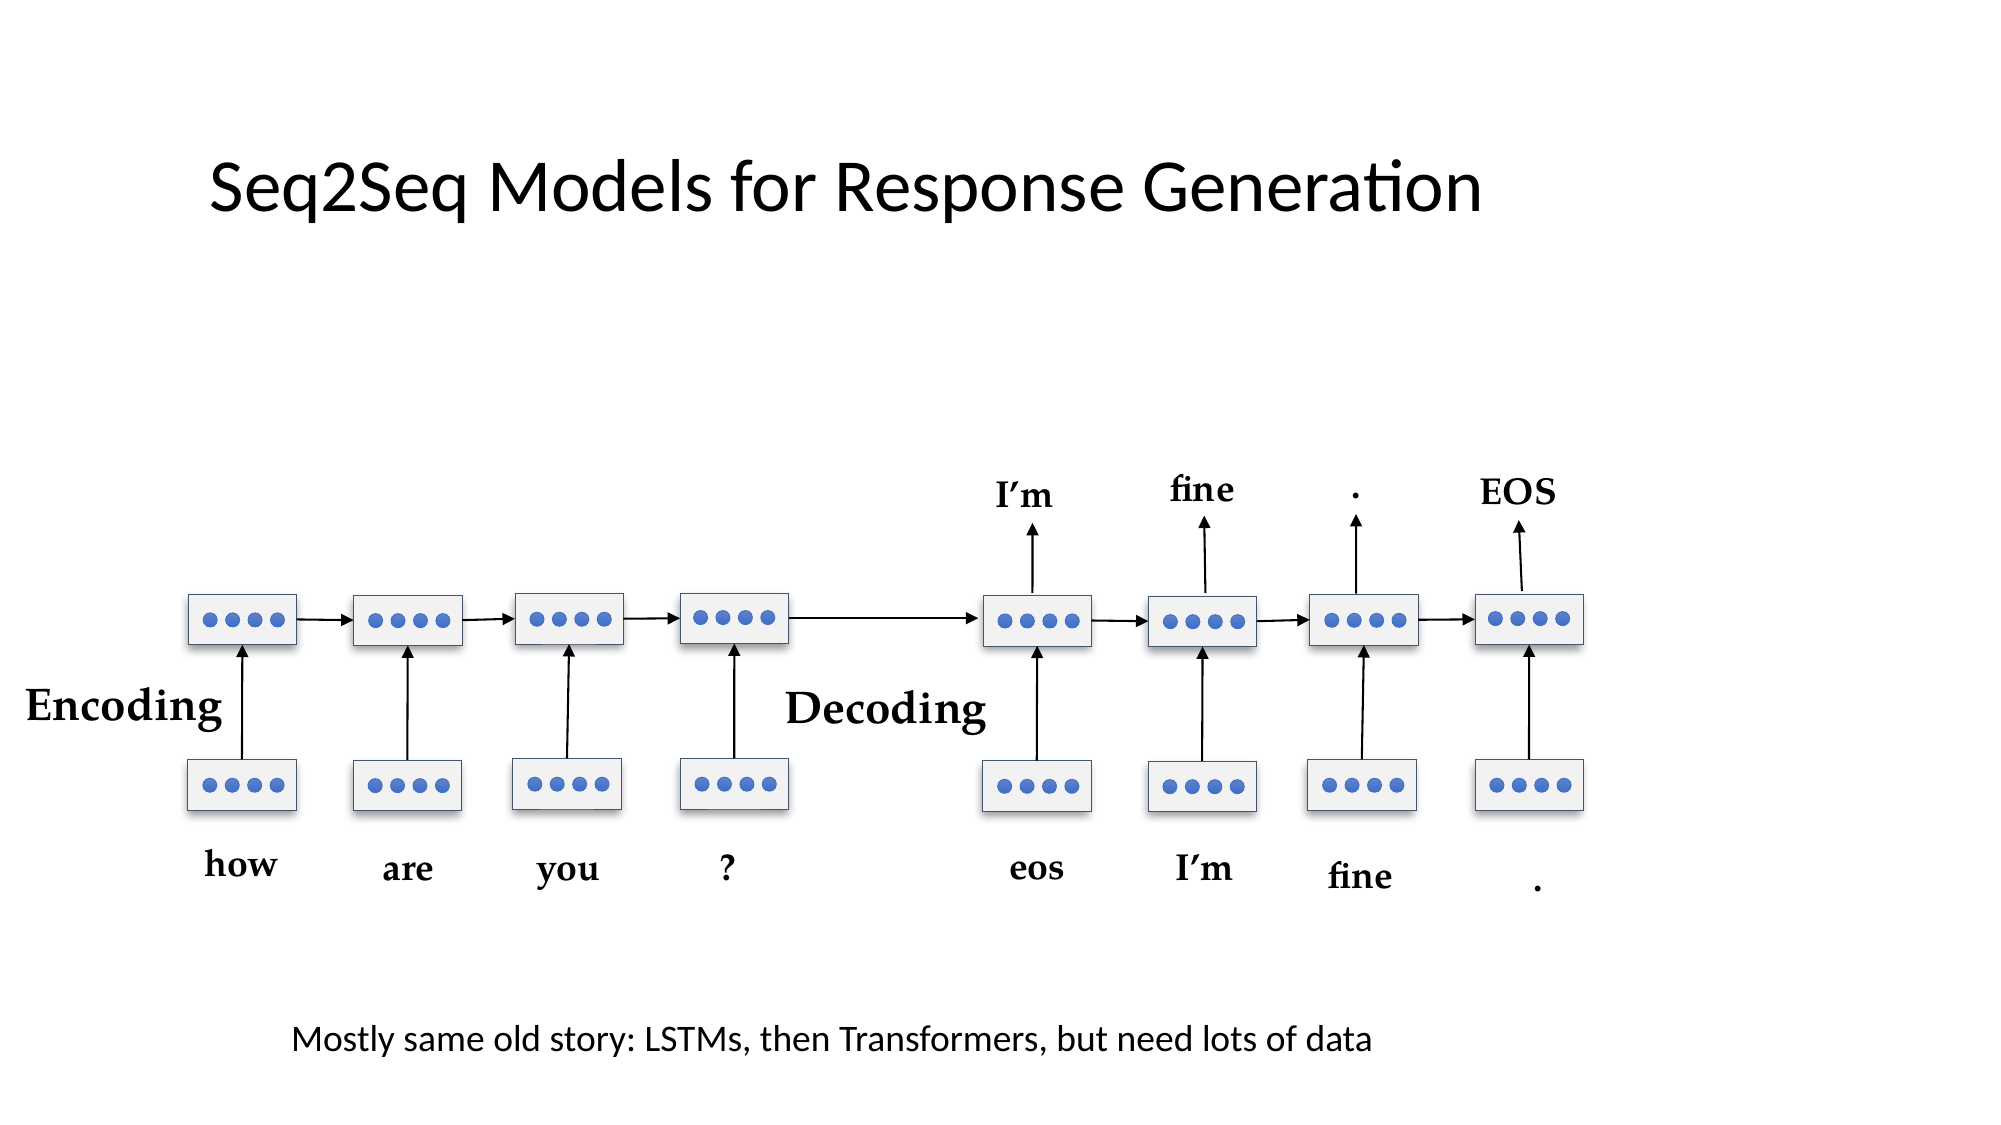

Seq2Seq Models for Response Generation
.
fine
EOS
I’m

Encoding
Decoding

how
eos
are
you
I’m
?
fine
.
Mostly same old story: LSTMs, then Transformers, but need lots of data